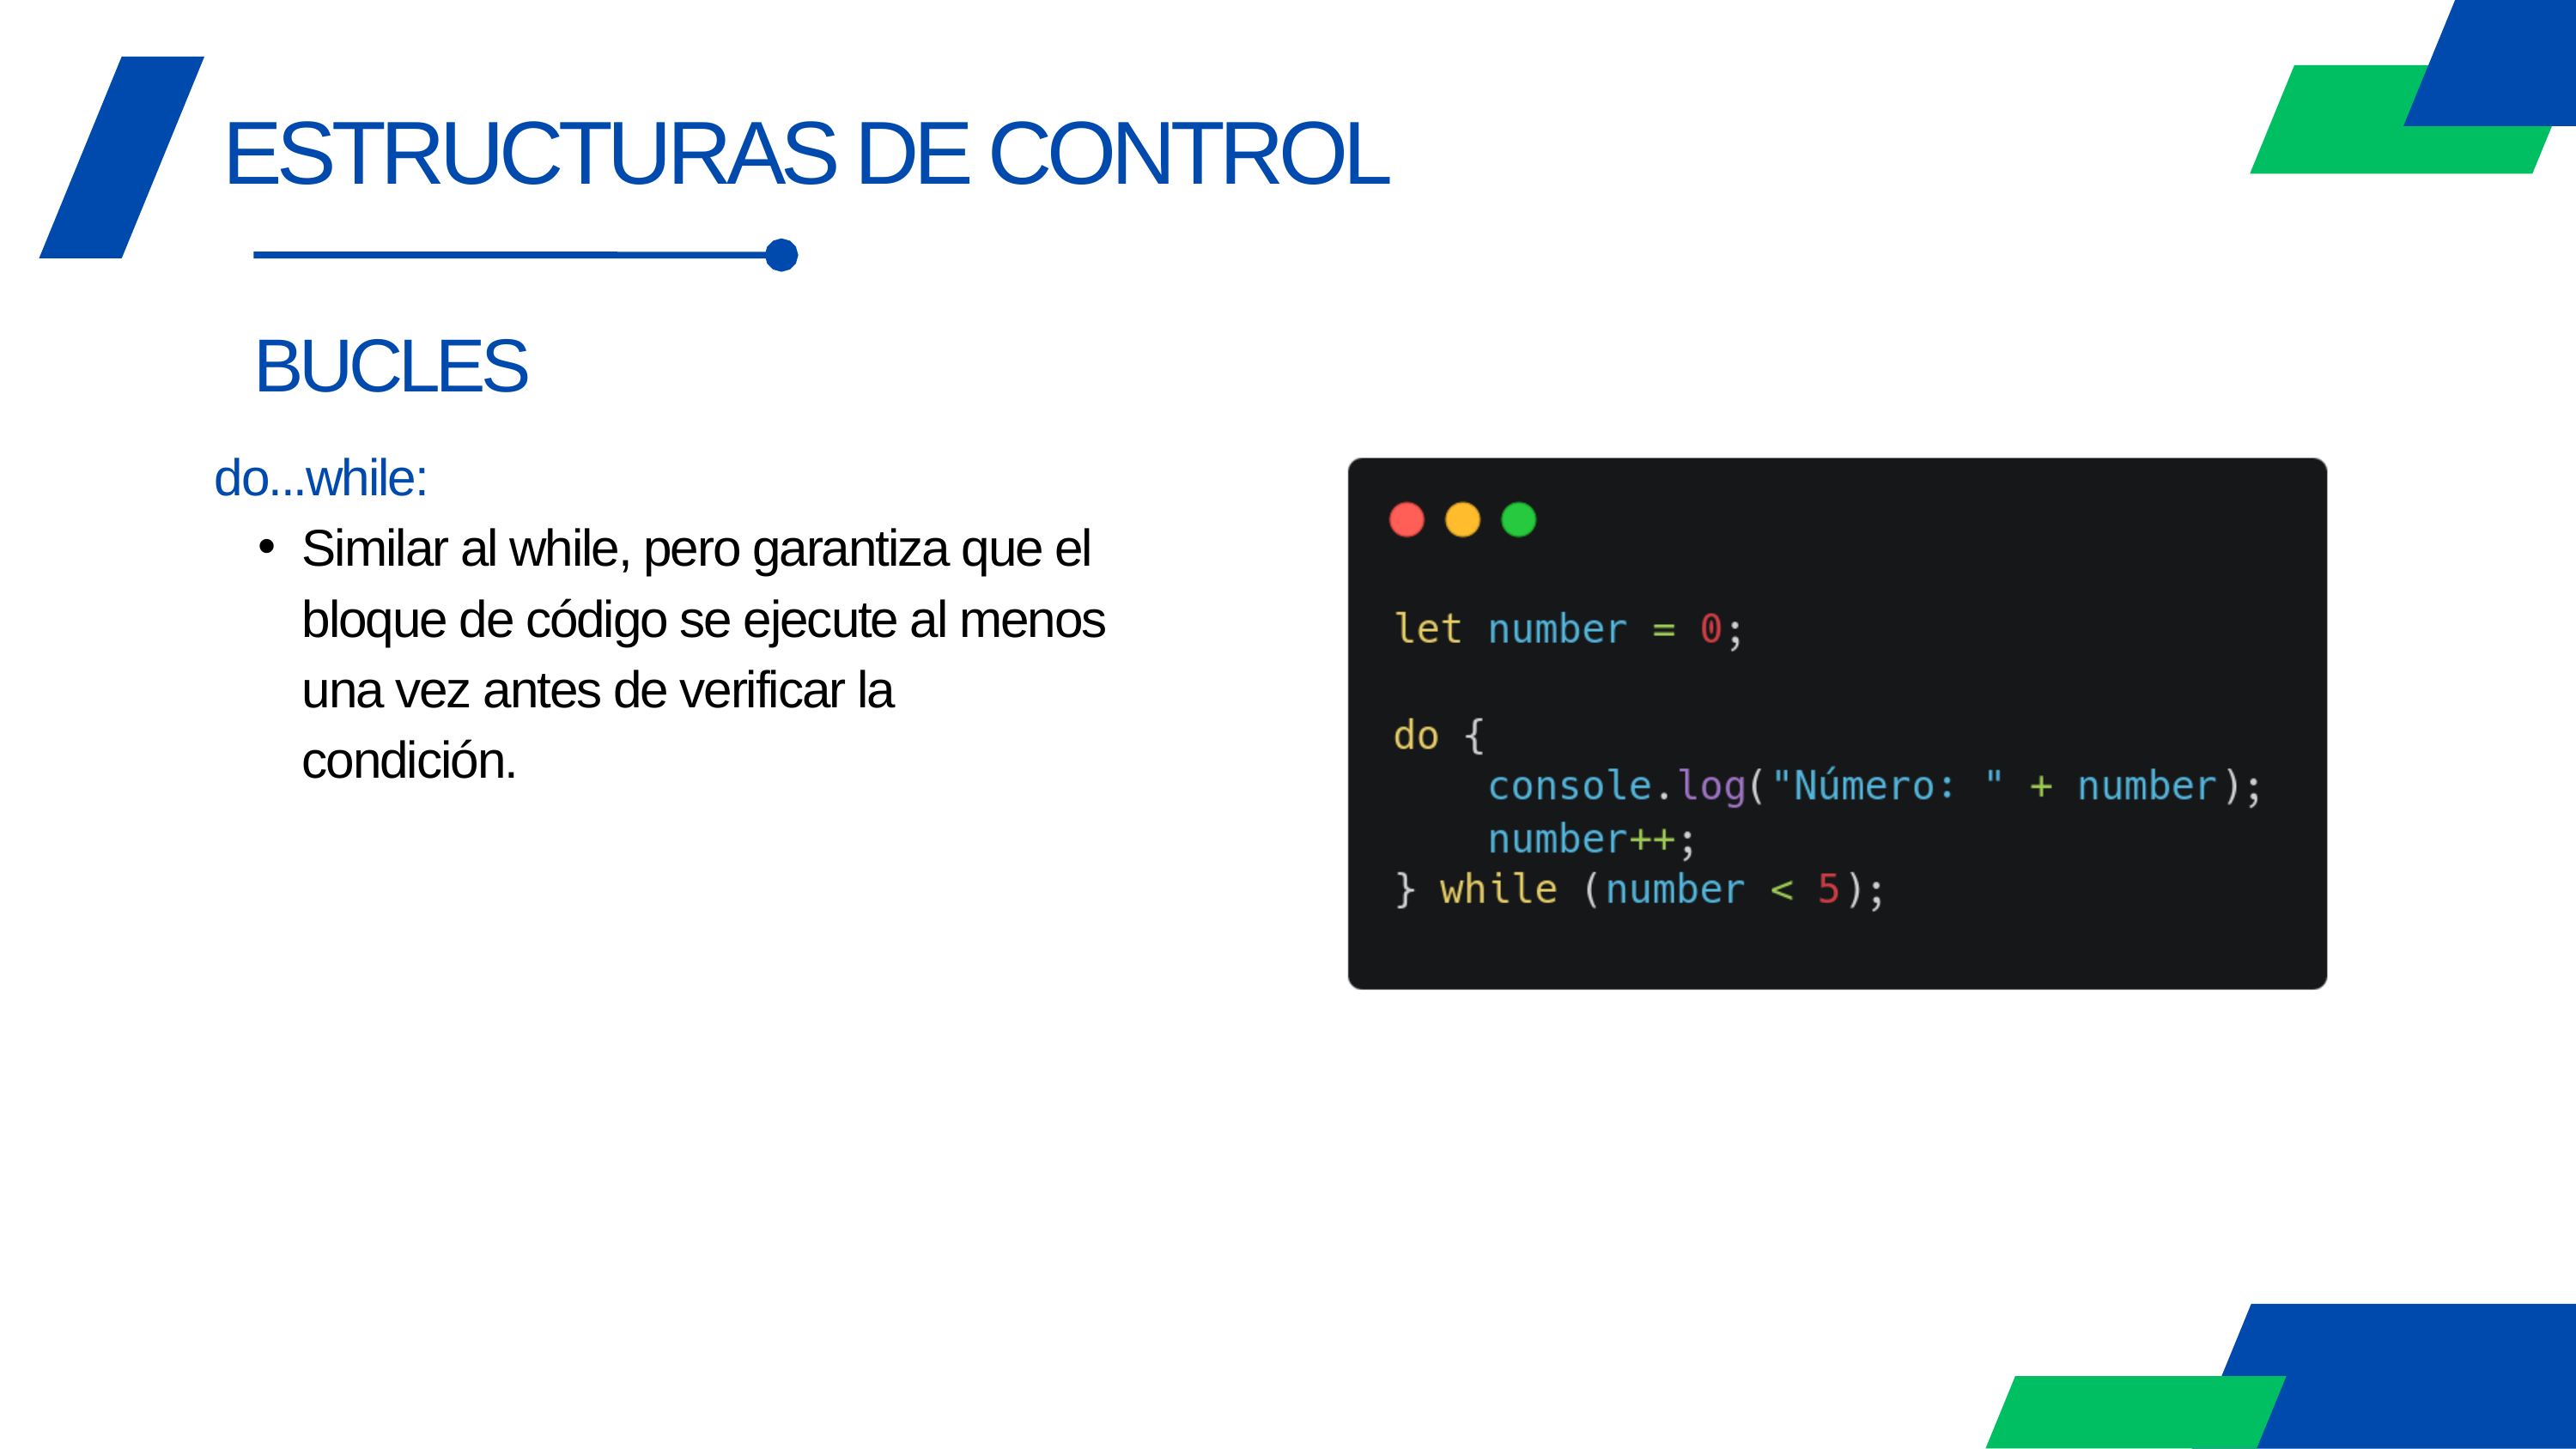

ESTRUCTURAS DE CONTROL

BUCLES

do...while:
Similar al while, pero garantiza que el bloque de código se ejecute al menos una vez antes de verificar la condición.